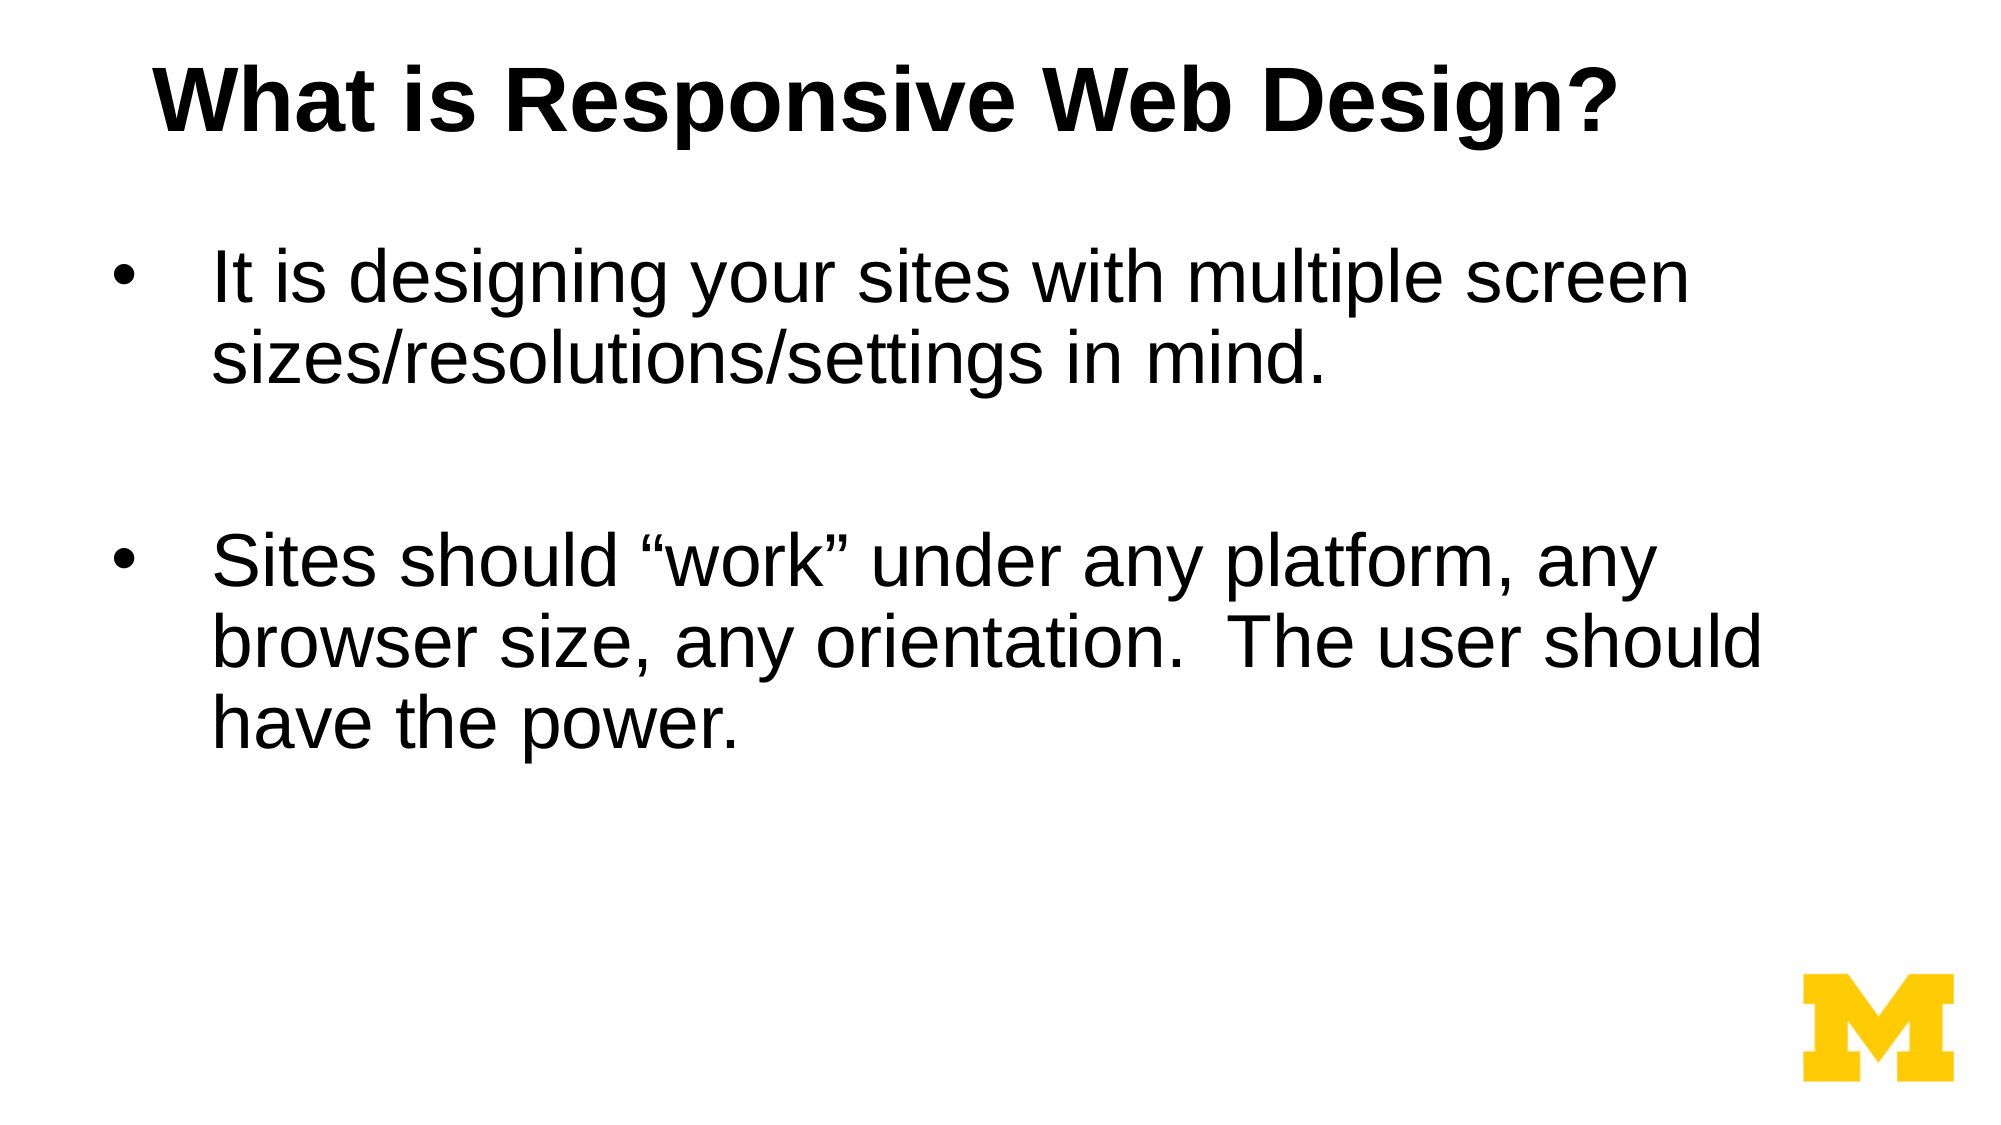

# What is Responsive Web Design?
It is designing your sites with multiple screen sizes/resolutions/settings in mind.

Sites should “work” under any platform, any browser size, any orientation.  The user should have the power.